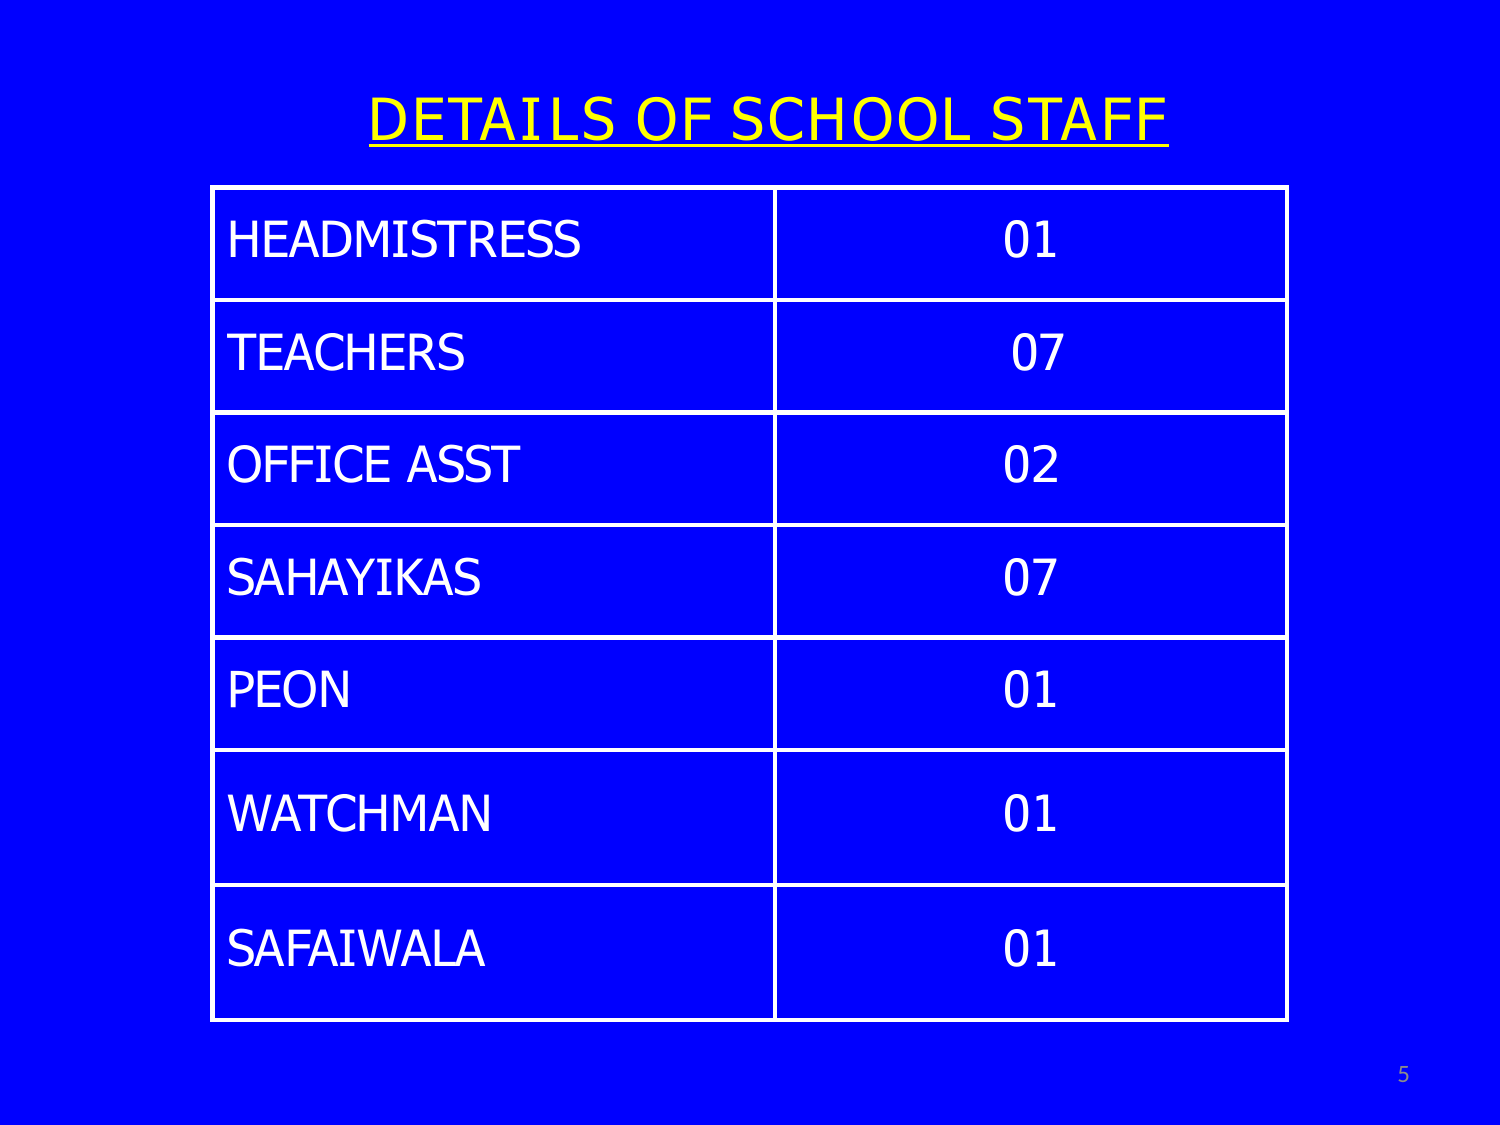

DETAILS OF SCHOOL STAFF
| HEADMISTRESS | 01 |
| --- | --- |
| TEACHERS | 07 |
| OFFICE ASST | 02 |
| SAHAYIKAS | 07 |
| PEON | 01 |
| WATCHMAN | 01 |
| SAFAIWALA | 01 |
5